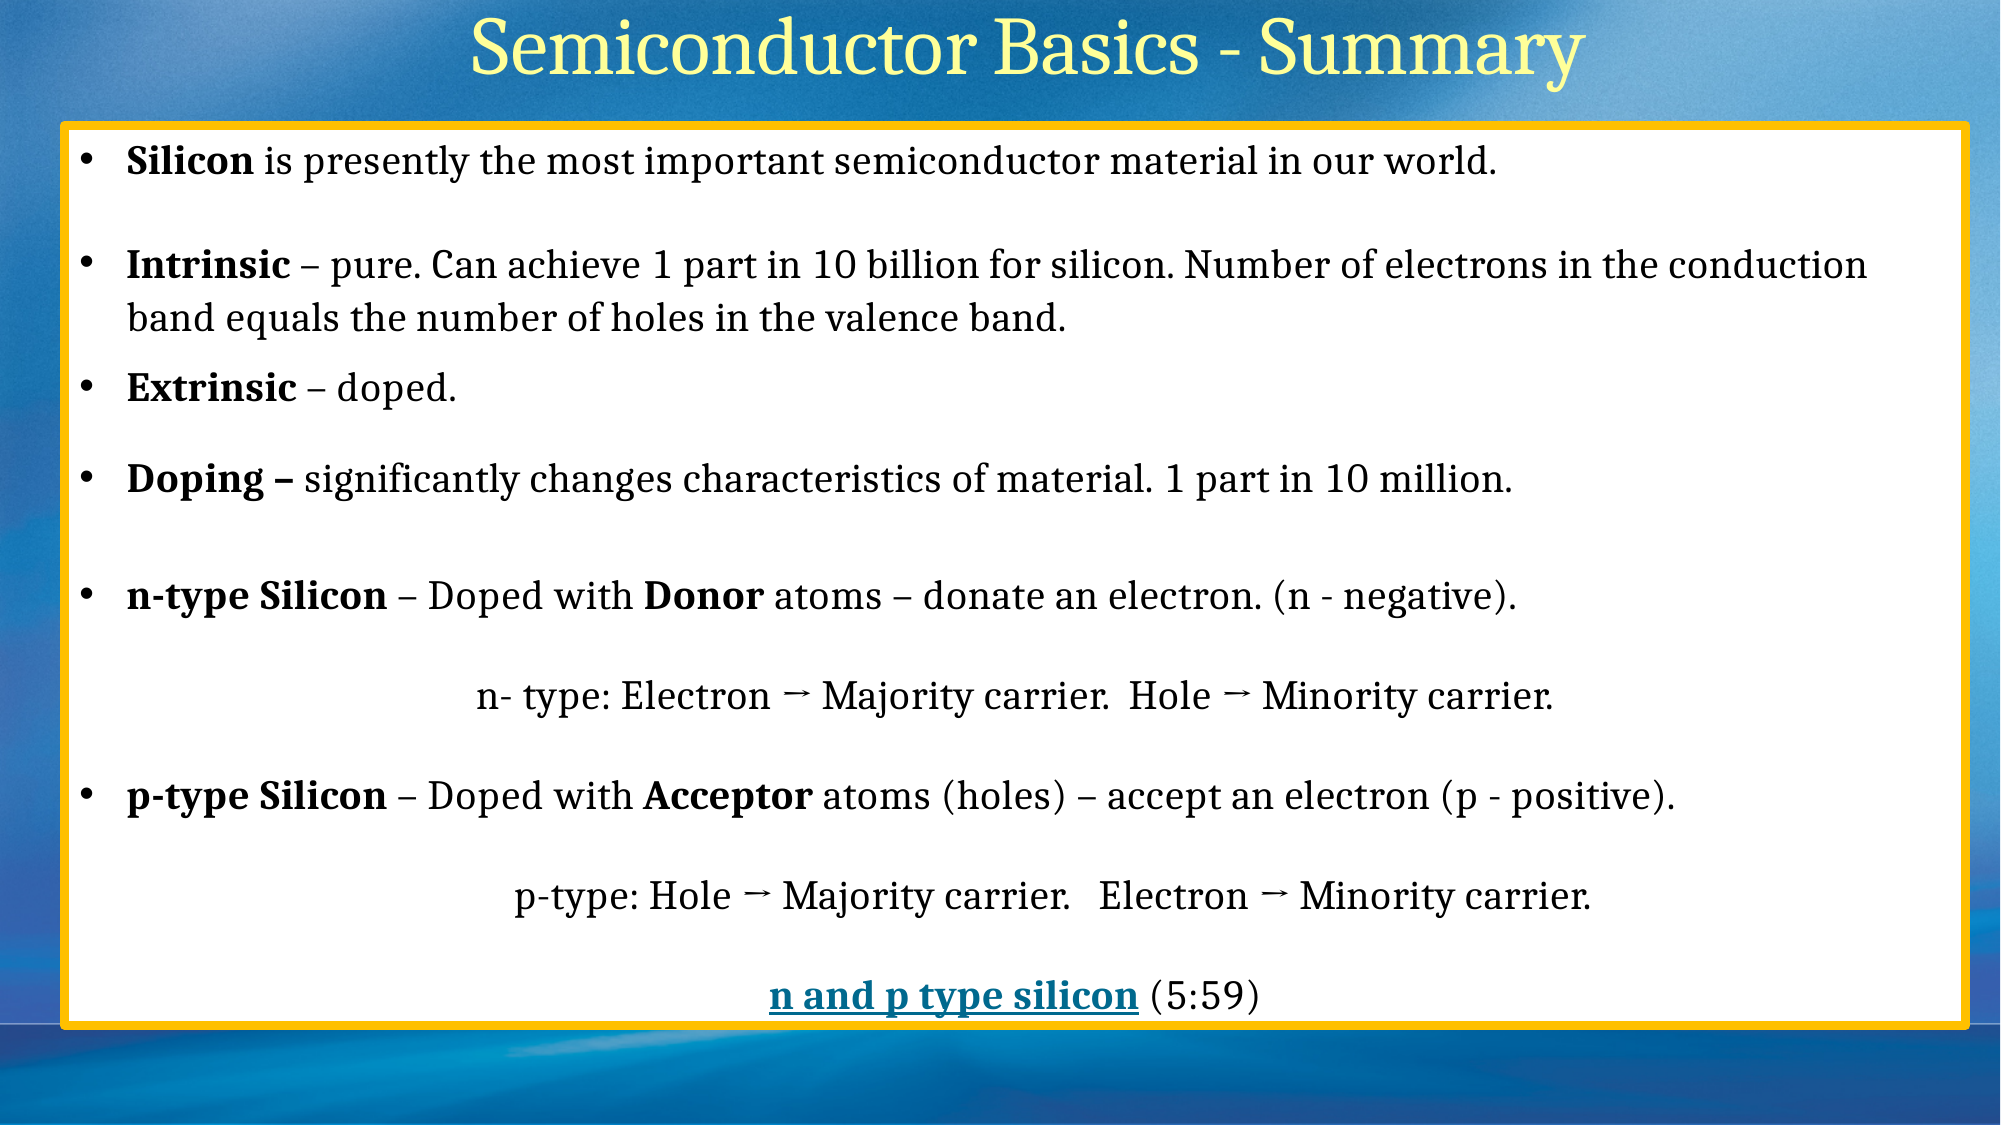

# Semiconductor Basics - Summary
Silicon is presently the most important semiconductor material in our world.

Intrinsic – pure. Can achieve 1 part in 10 billion for silicon. Number of electrons in the conduction band equals the number of holes in the valence band.
Extrinsic – doped.
Doping – significantly changes characteristics of material. 1 part in 10 million.

n-type Silicon – Doped with Donor atoms – donate an electron. (n - negative).

n- type: Electron → Majority carrier.  Hole → Minority carrier.

p-type Silicon – Doped with Acceptor atoms (holes) – accept an electron (p - positive).

p-type: Hole → Majority carrier.   Electron → Minority carrier.

n and p type silicon (5:59)